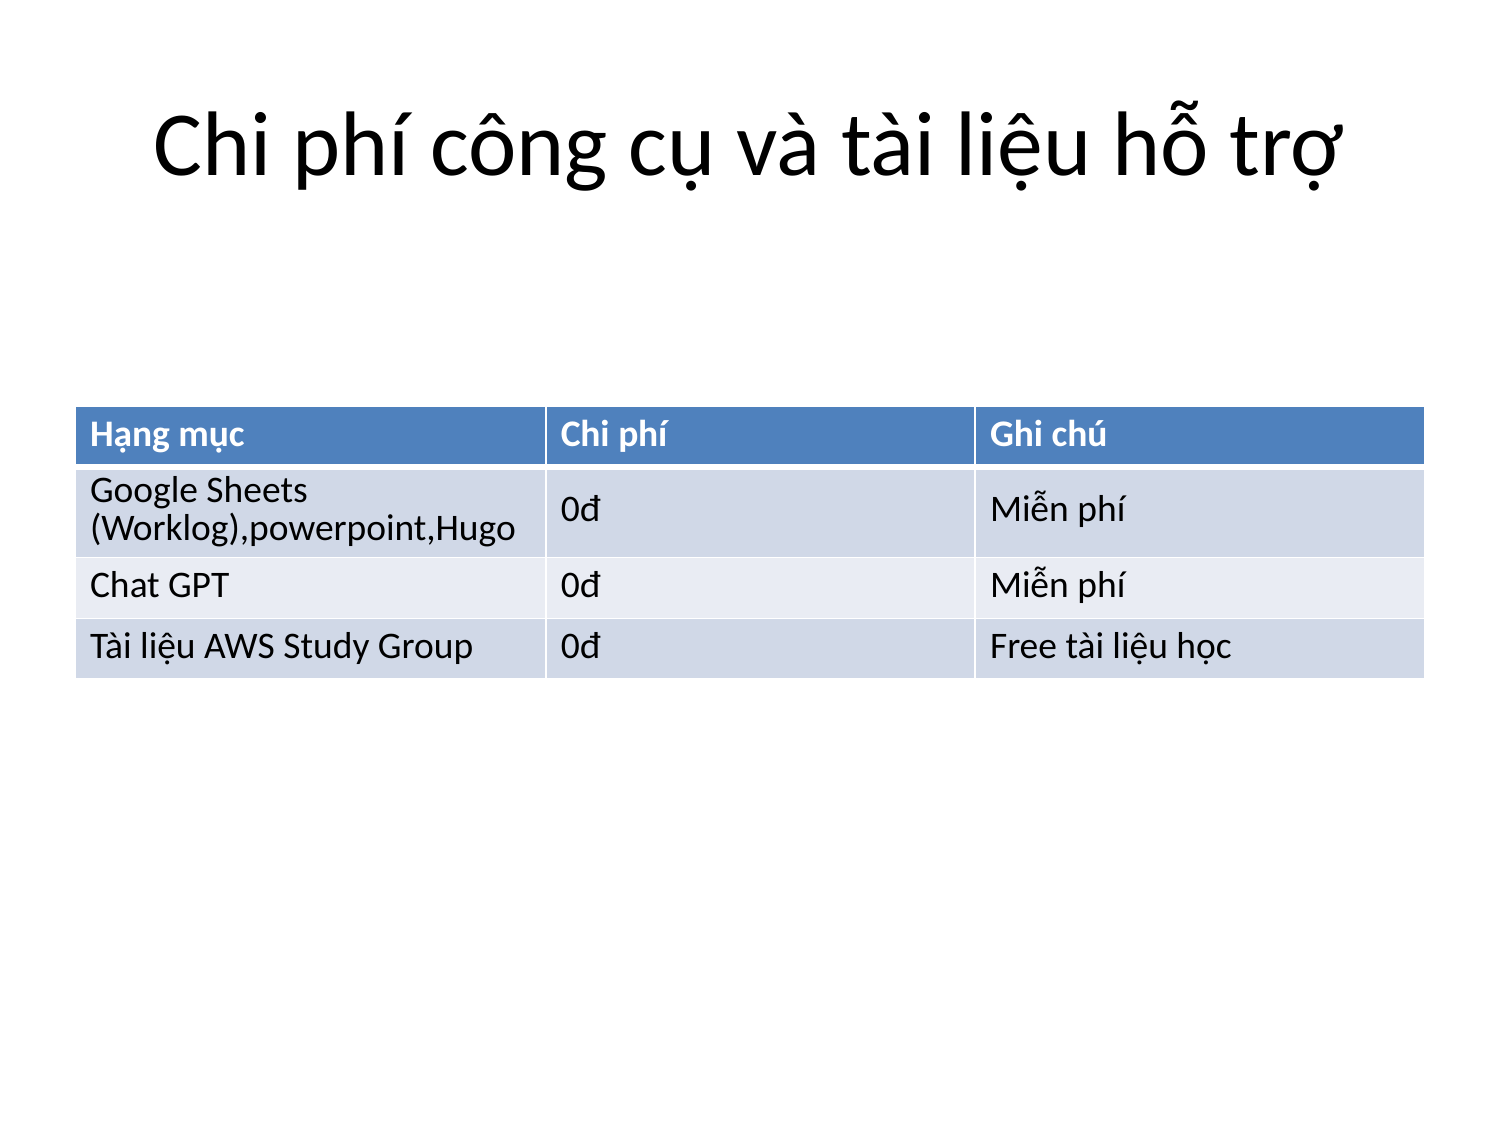

# Chi phí công cụ và tài liệu hỗ trợ
| Hạng mục | Chi phí | Ghi chú |
| --- | --- | --- |
| Google Sheets (Worklog),powerpoint,Hugo | 0đ | Miễn phí |
| Chat GPT | 0đ | Miễn phí |
| Tài liệu AWS Study Group | 0đ | Free tài liệu học |